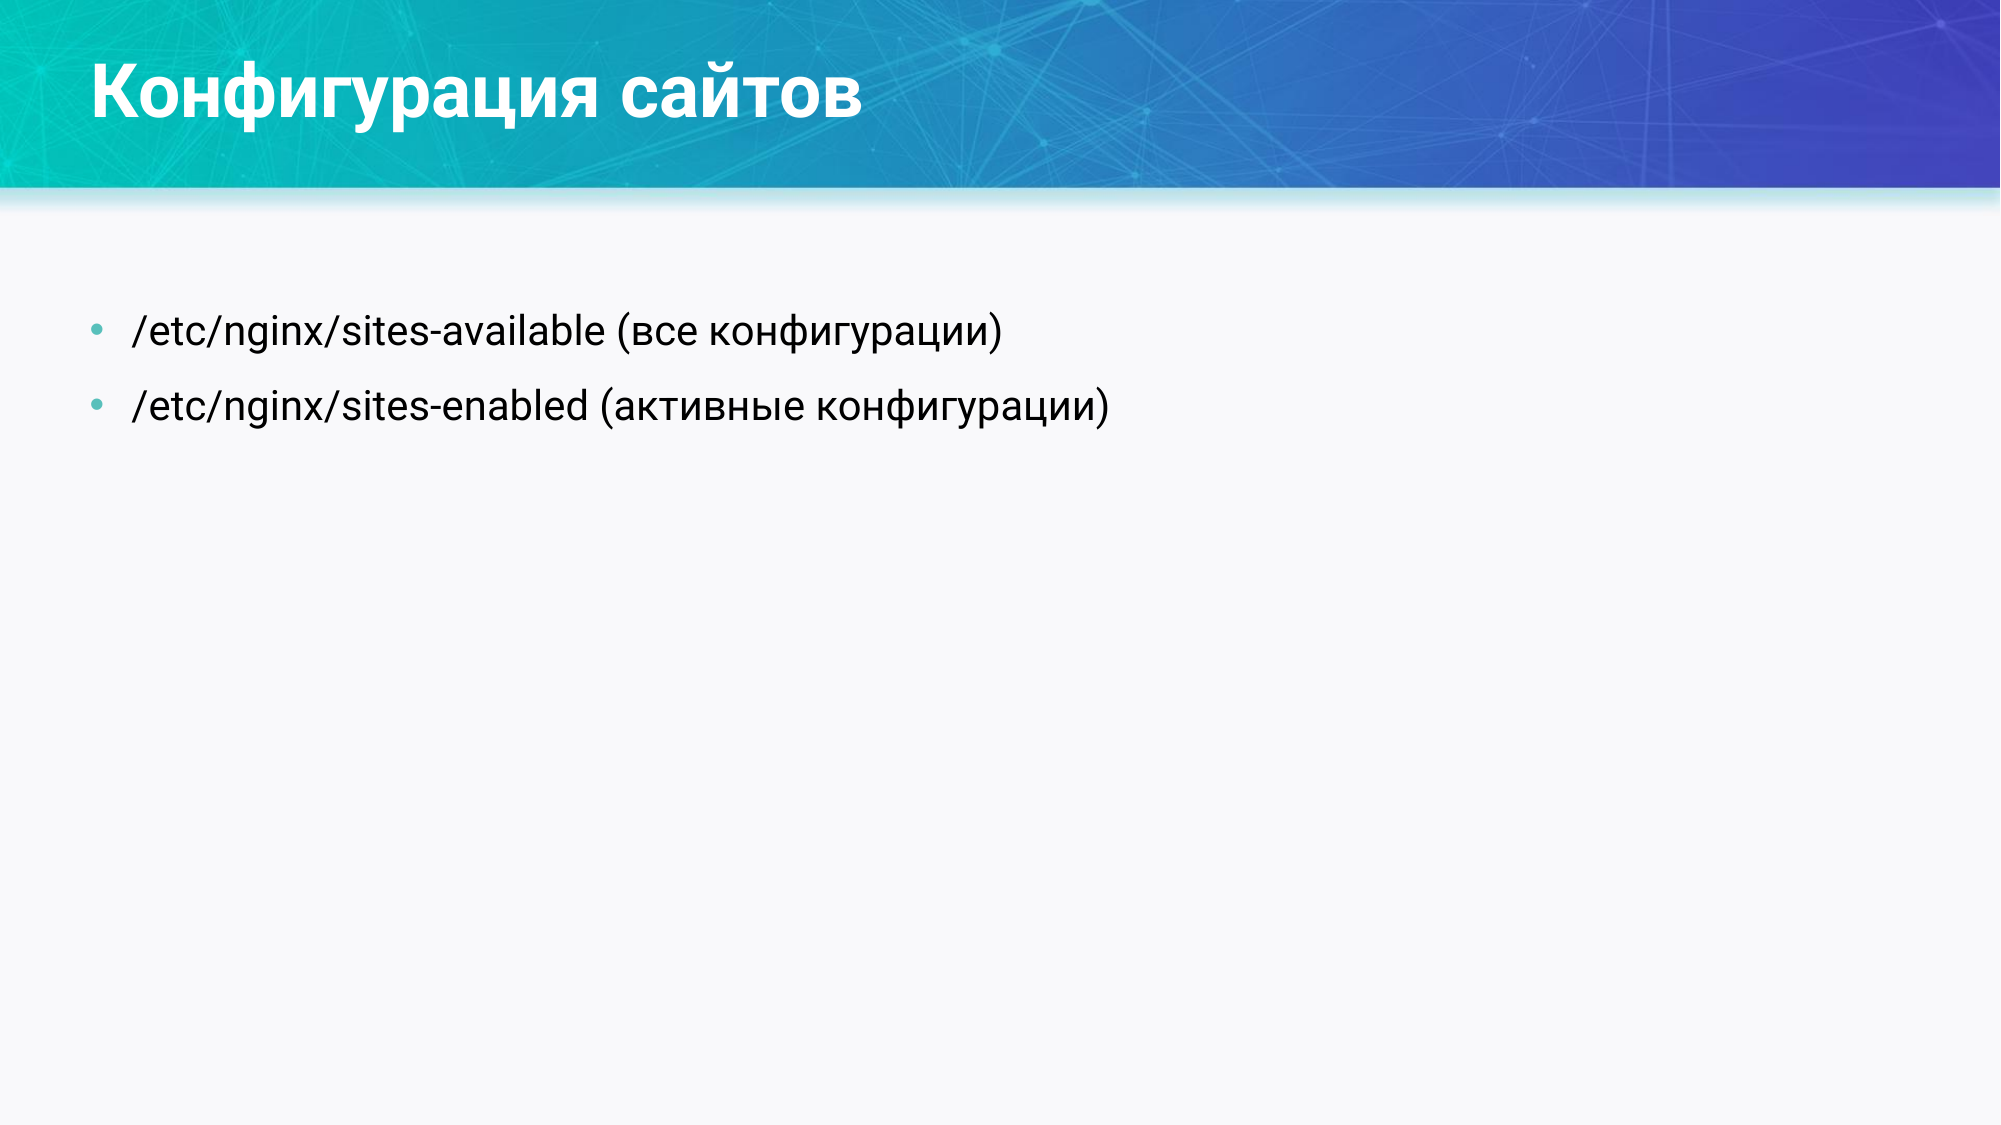

# Конфигурация сайтов
/etc/nginx/sites-available (все конфигурации)
/etc/nginx/sites-enabled (активные конфигурации)